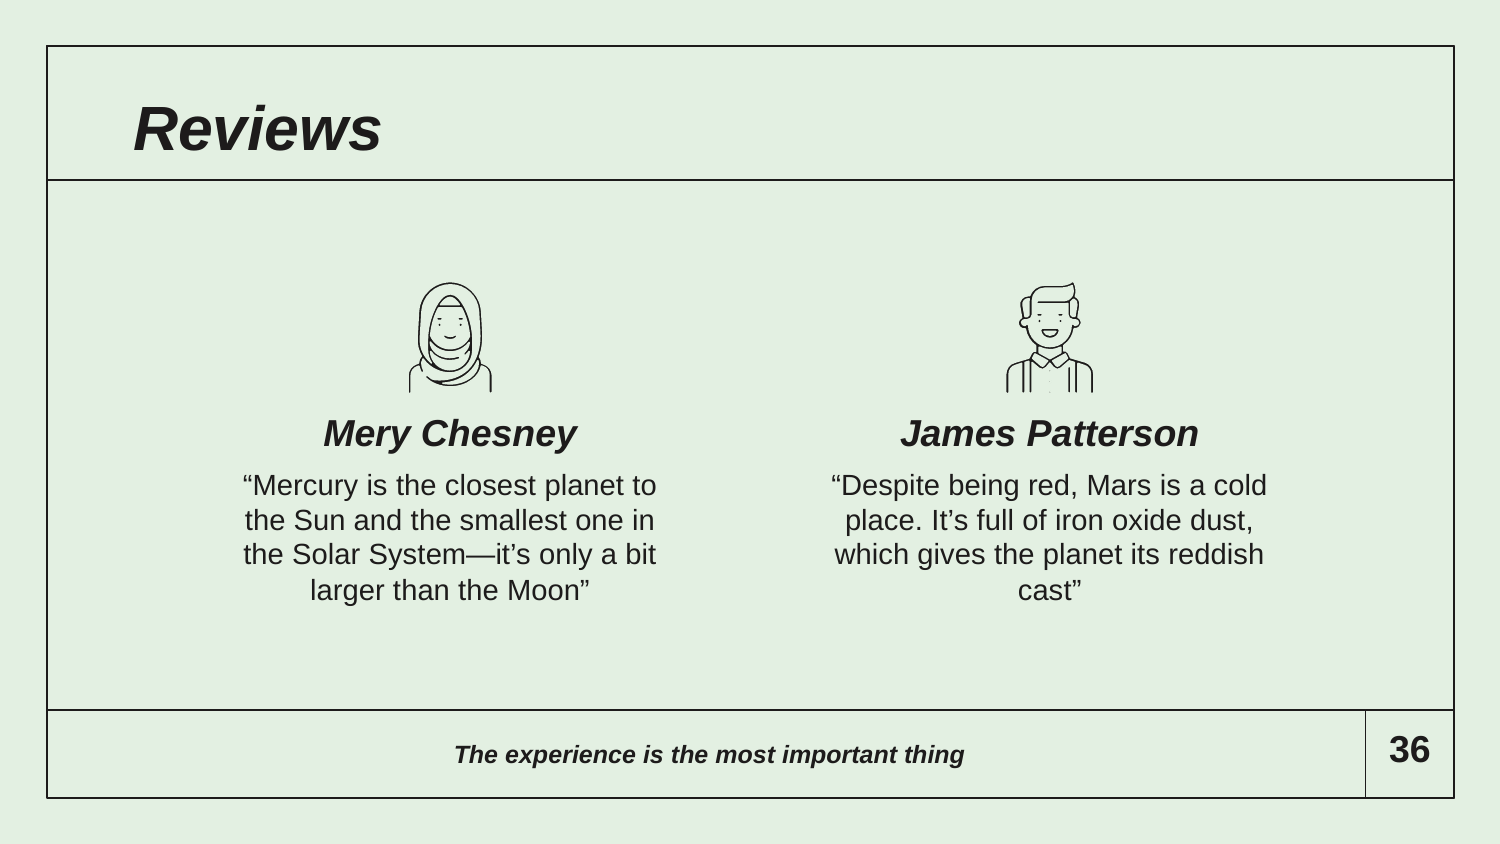

# Reviews

Mery Chesney
James Patterson
“Mercury is the closest planet to the Sun and the smallest one in the Solar System—it’s only a bit larger than the Moon”
“Despite being red, Mars is a cold place. It’s full of iron oxide dust, which gives the planet its reddish cast”
 The experience is the most important thing
36